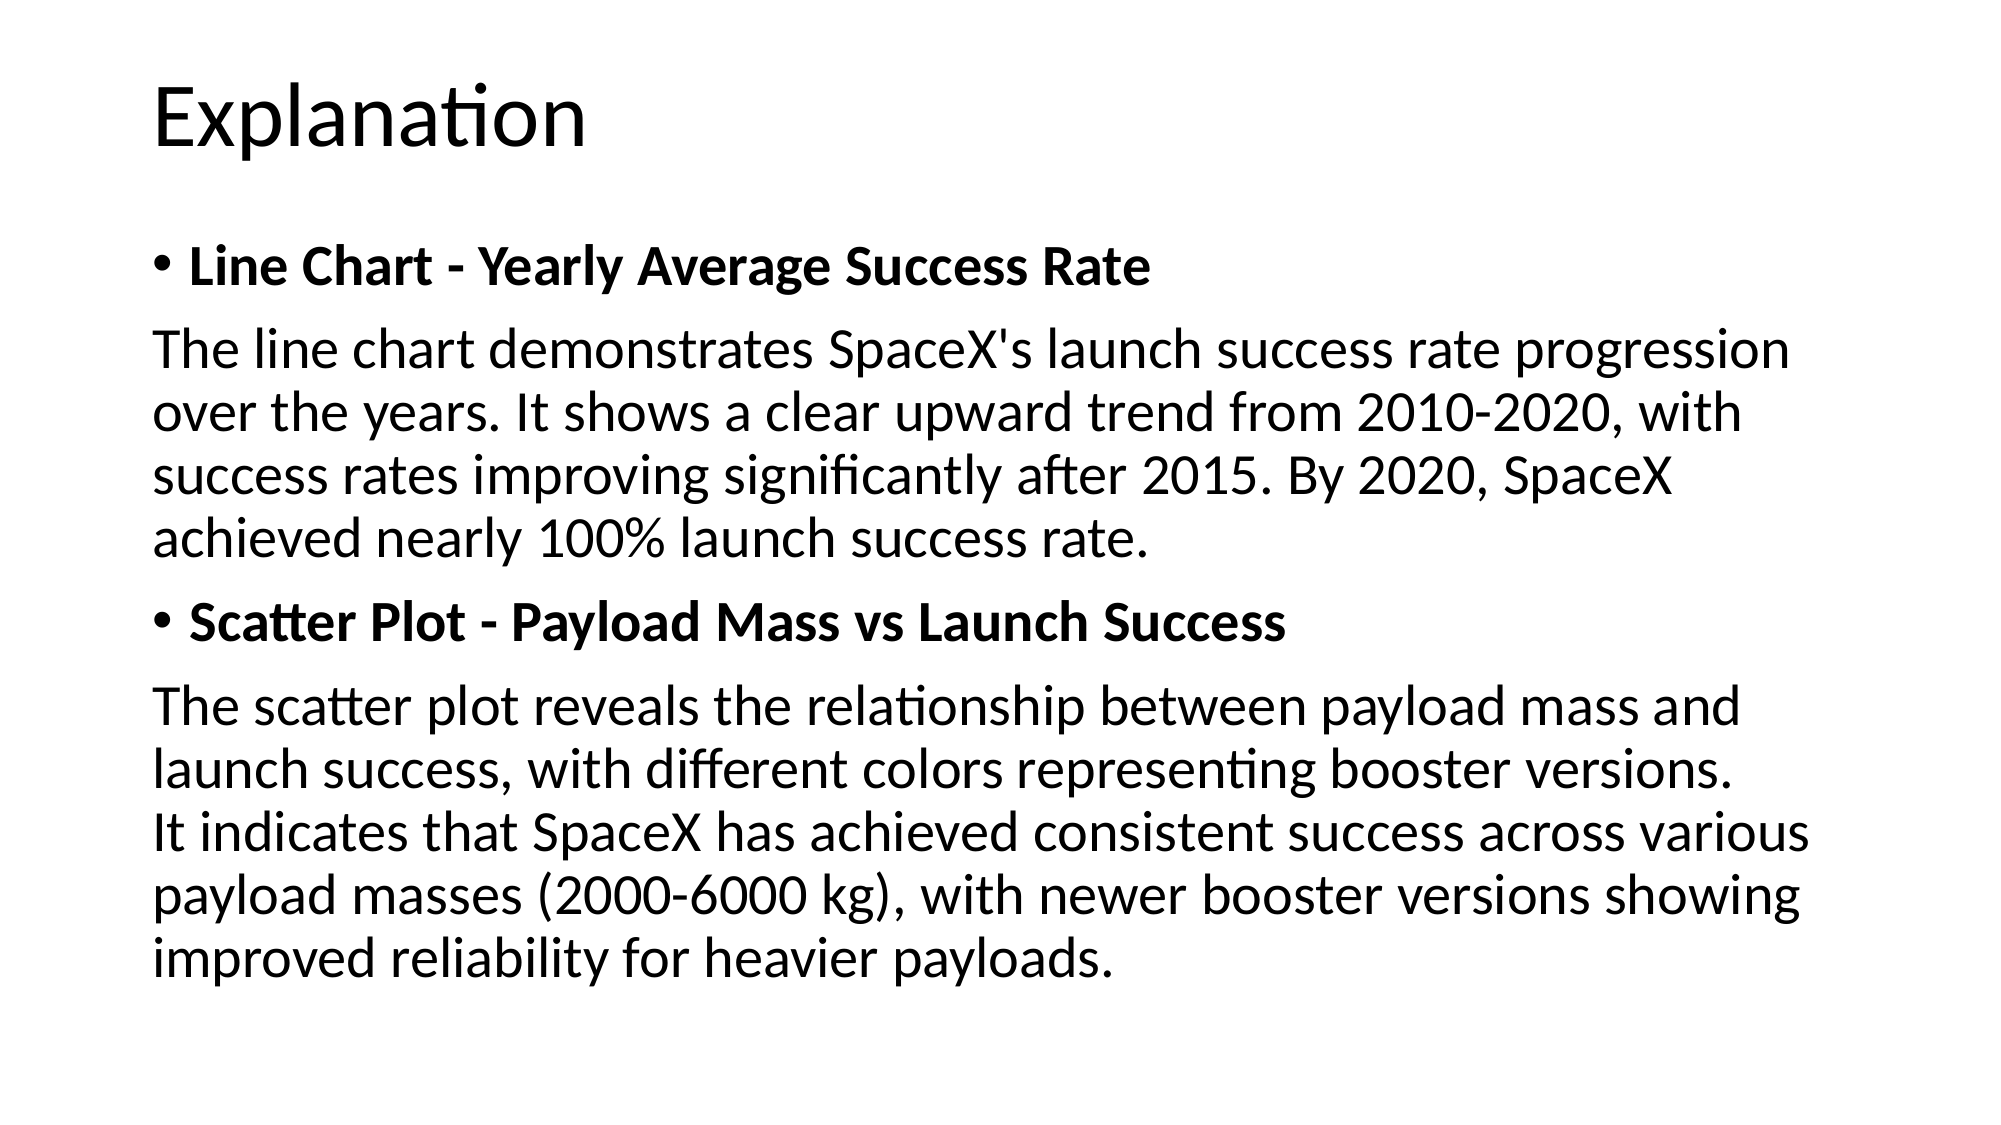

# Explanation
Line Chart - Yearly Average Success Rate
The line chart demonstrates SpaceX's launch success rate progression over the years. It shows a clear upward trend from 2010-2020, with success rates improving significantly after 2015. By 2020, SpaceX achieved nearly 100% launch success rate.
Scatter Plot - Payload Mass vs Launch Success
The scatter plot reveals the relationship between payload mass and launch success, with different colors representing booster versions. It indicates that SpaceX has achieved consistent success across various payload masses (2000-6000 kg), with newer booster versions showing improved reliability for heavier payloads.